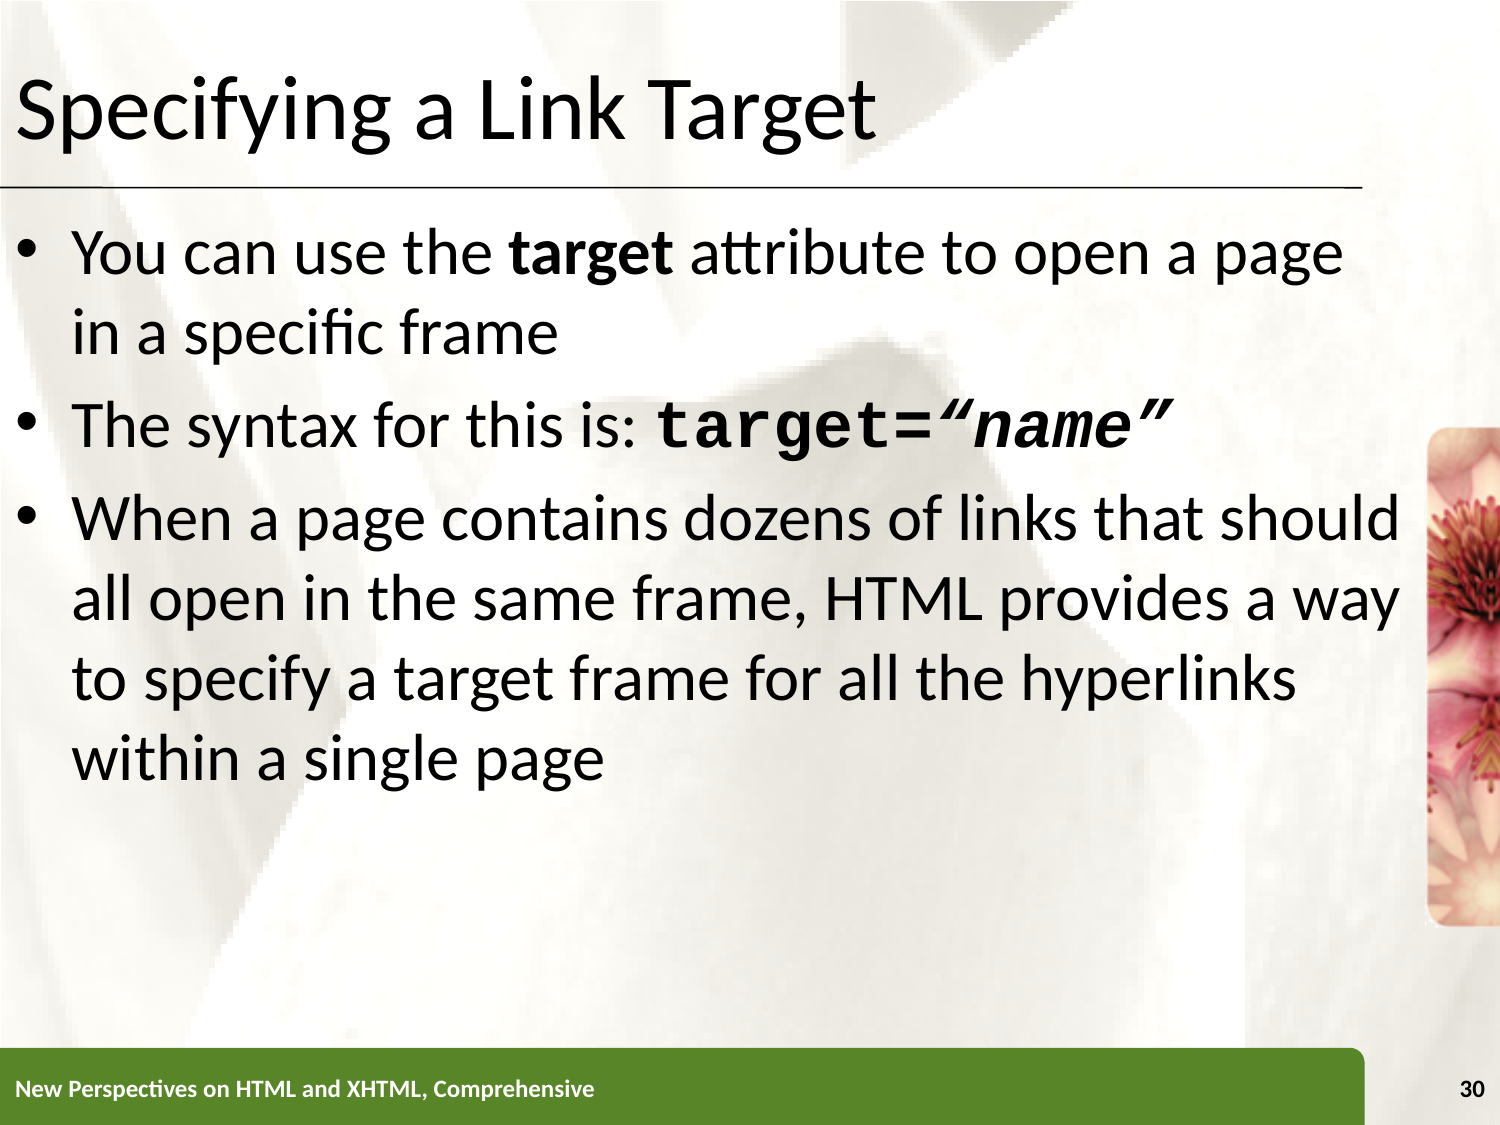

# Specifying a Link Target
You can use the target attribute to open a page in a specific frame
The syntax for this is: target=“name”
When a page contains dozens of links that should all open in the same frame, HTML provides a way to specify a target frame for all the hyperlinks within a single page
New Perspectives on HTML and XHTML, Comprehensive
30